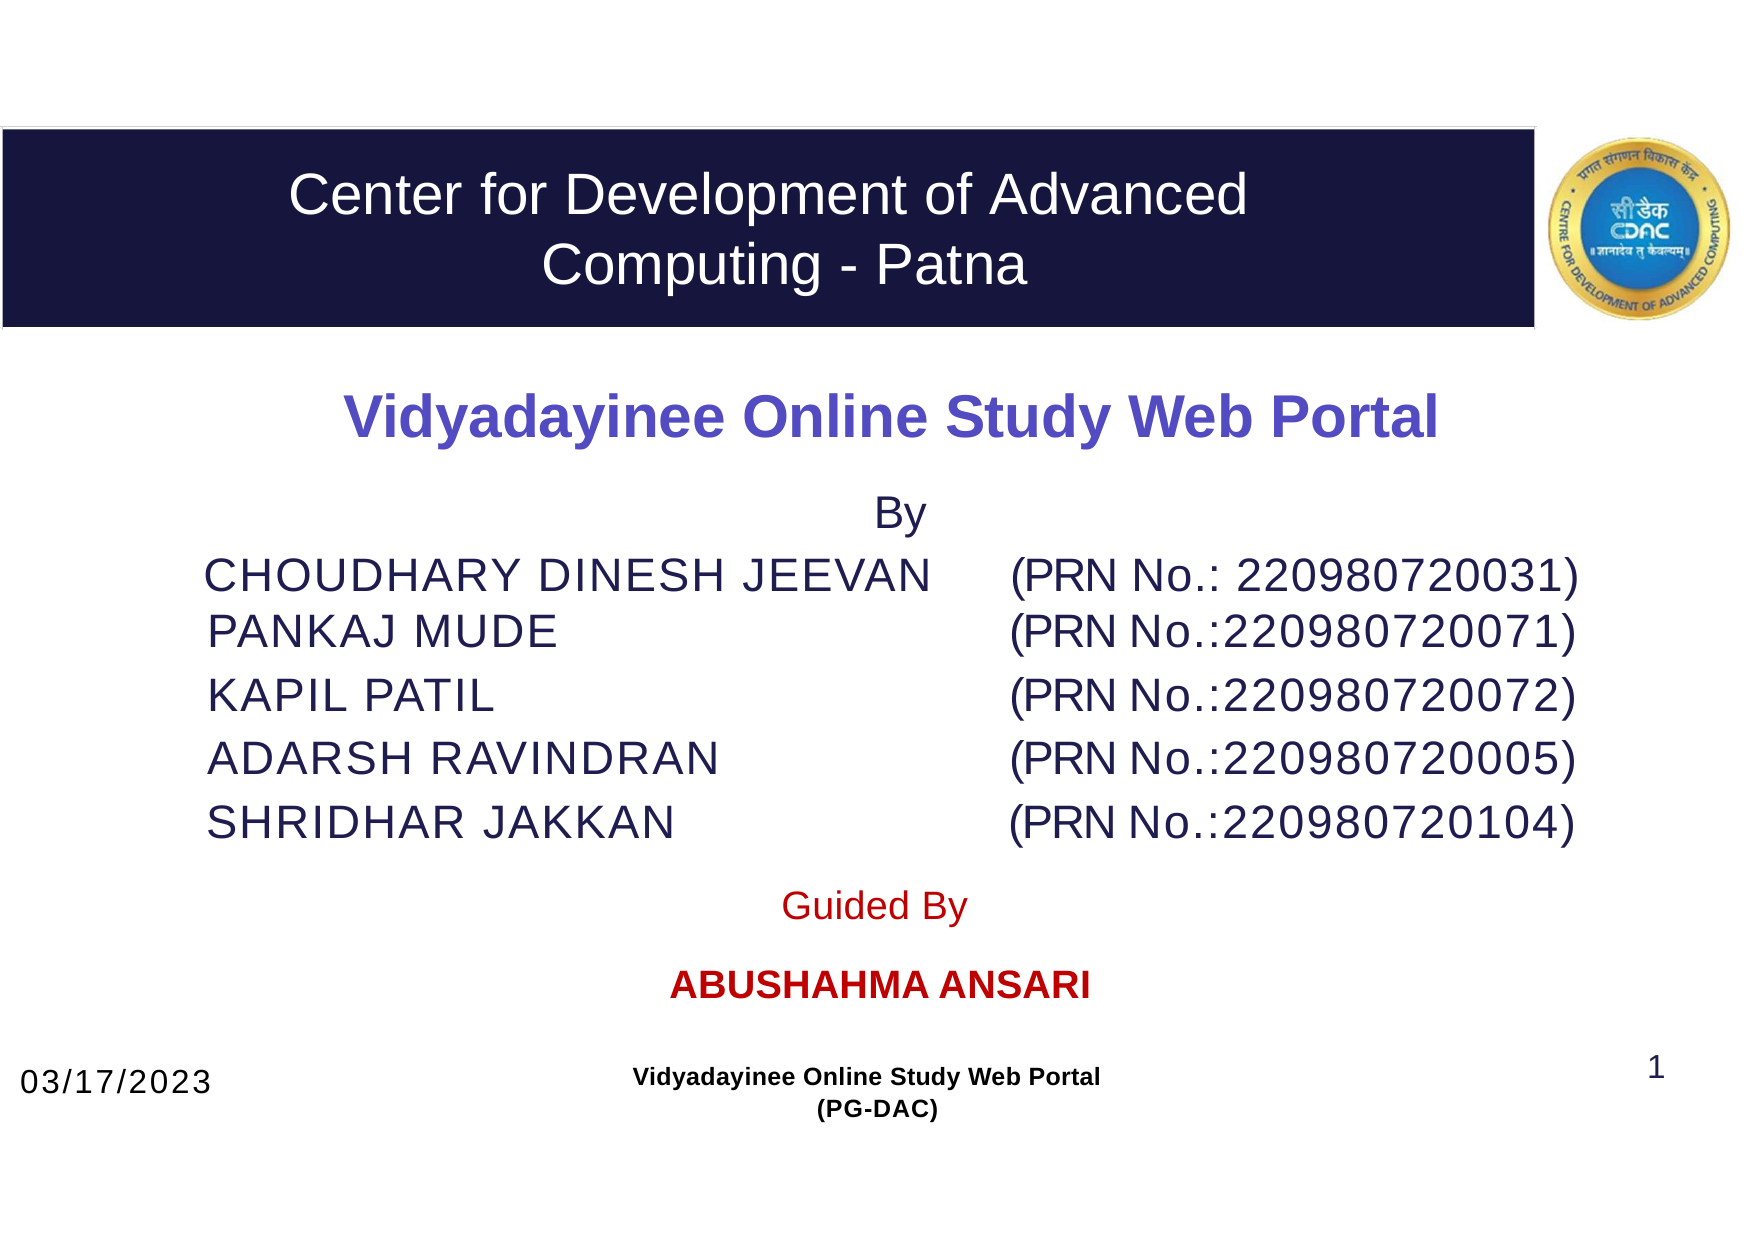

# Center for Development of Advanced  Computing - Patna
Vidyadayinee Online Study Web Portal
By
CHOUDHARY DINESH JEEVAN     (PRN No.: 220980720031) PANKAJ MUDE 	  		    (PRN No.:220980720071)
KAPIL PATIL 	  		    (PRN No.:220980720072)
ADARSH RAVINDRAN		    (PRN No.:220980720005)
SHRIDHAR JAKKAN 		    (PRN No.:220980720104)
Guided By
 ABUSHAHMA ANSARI

1
03/17/2023
Vidyadayinee Online Study Web Portal
  (PG-DAC)